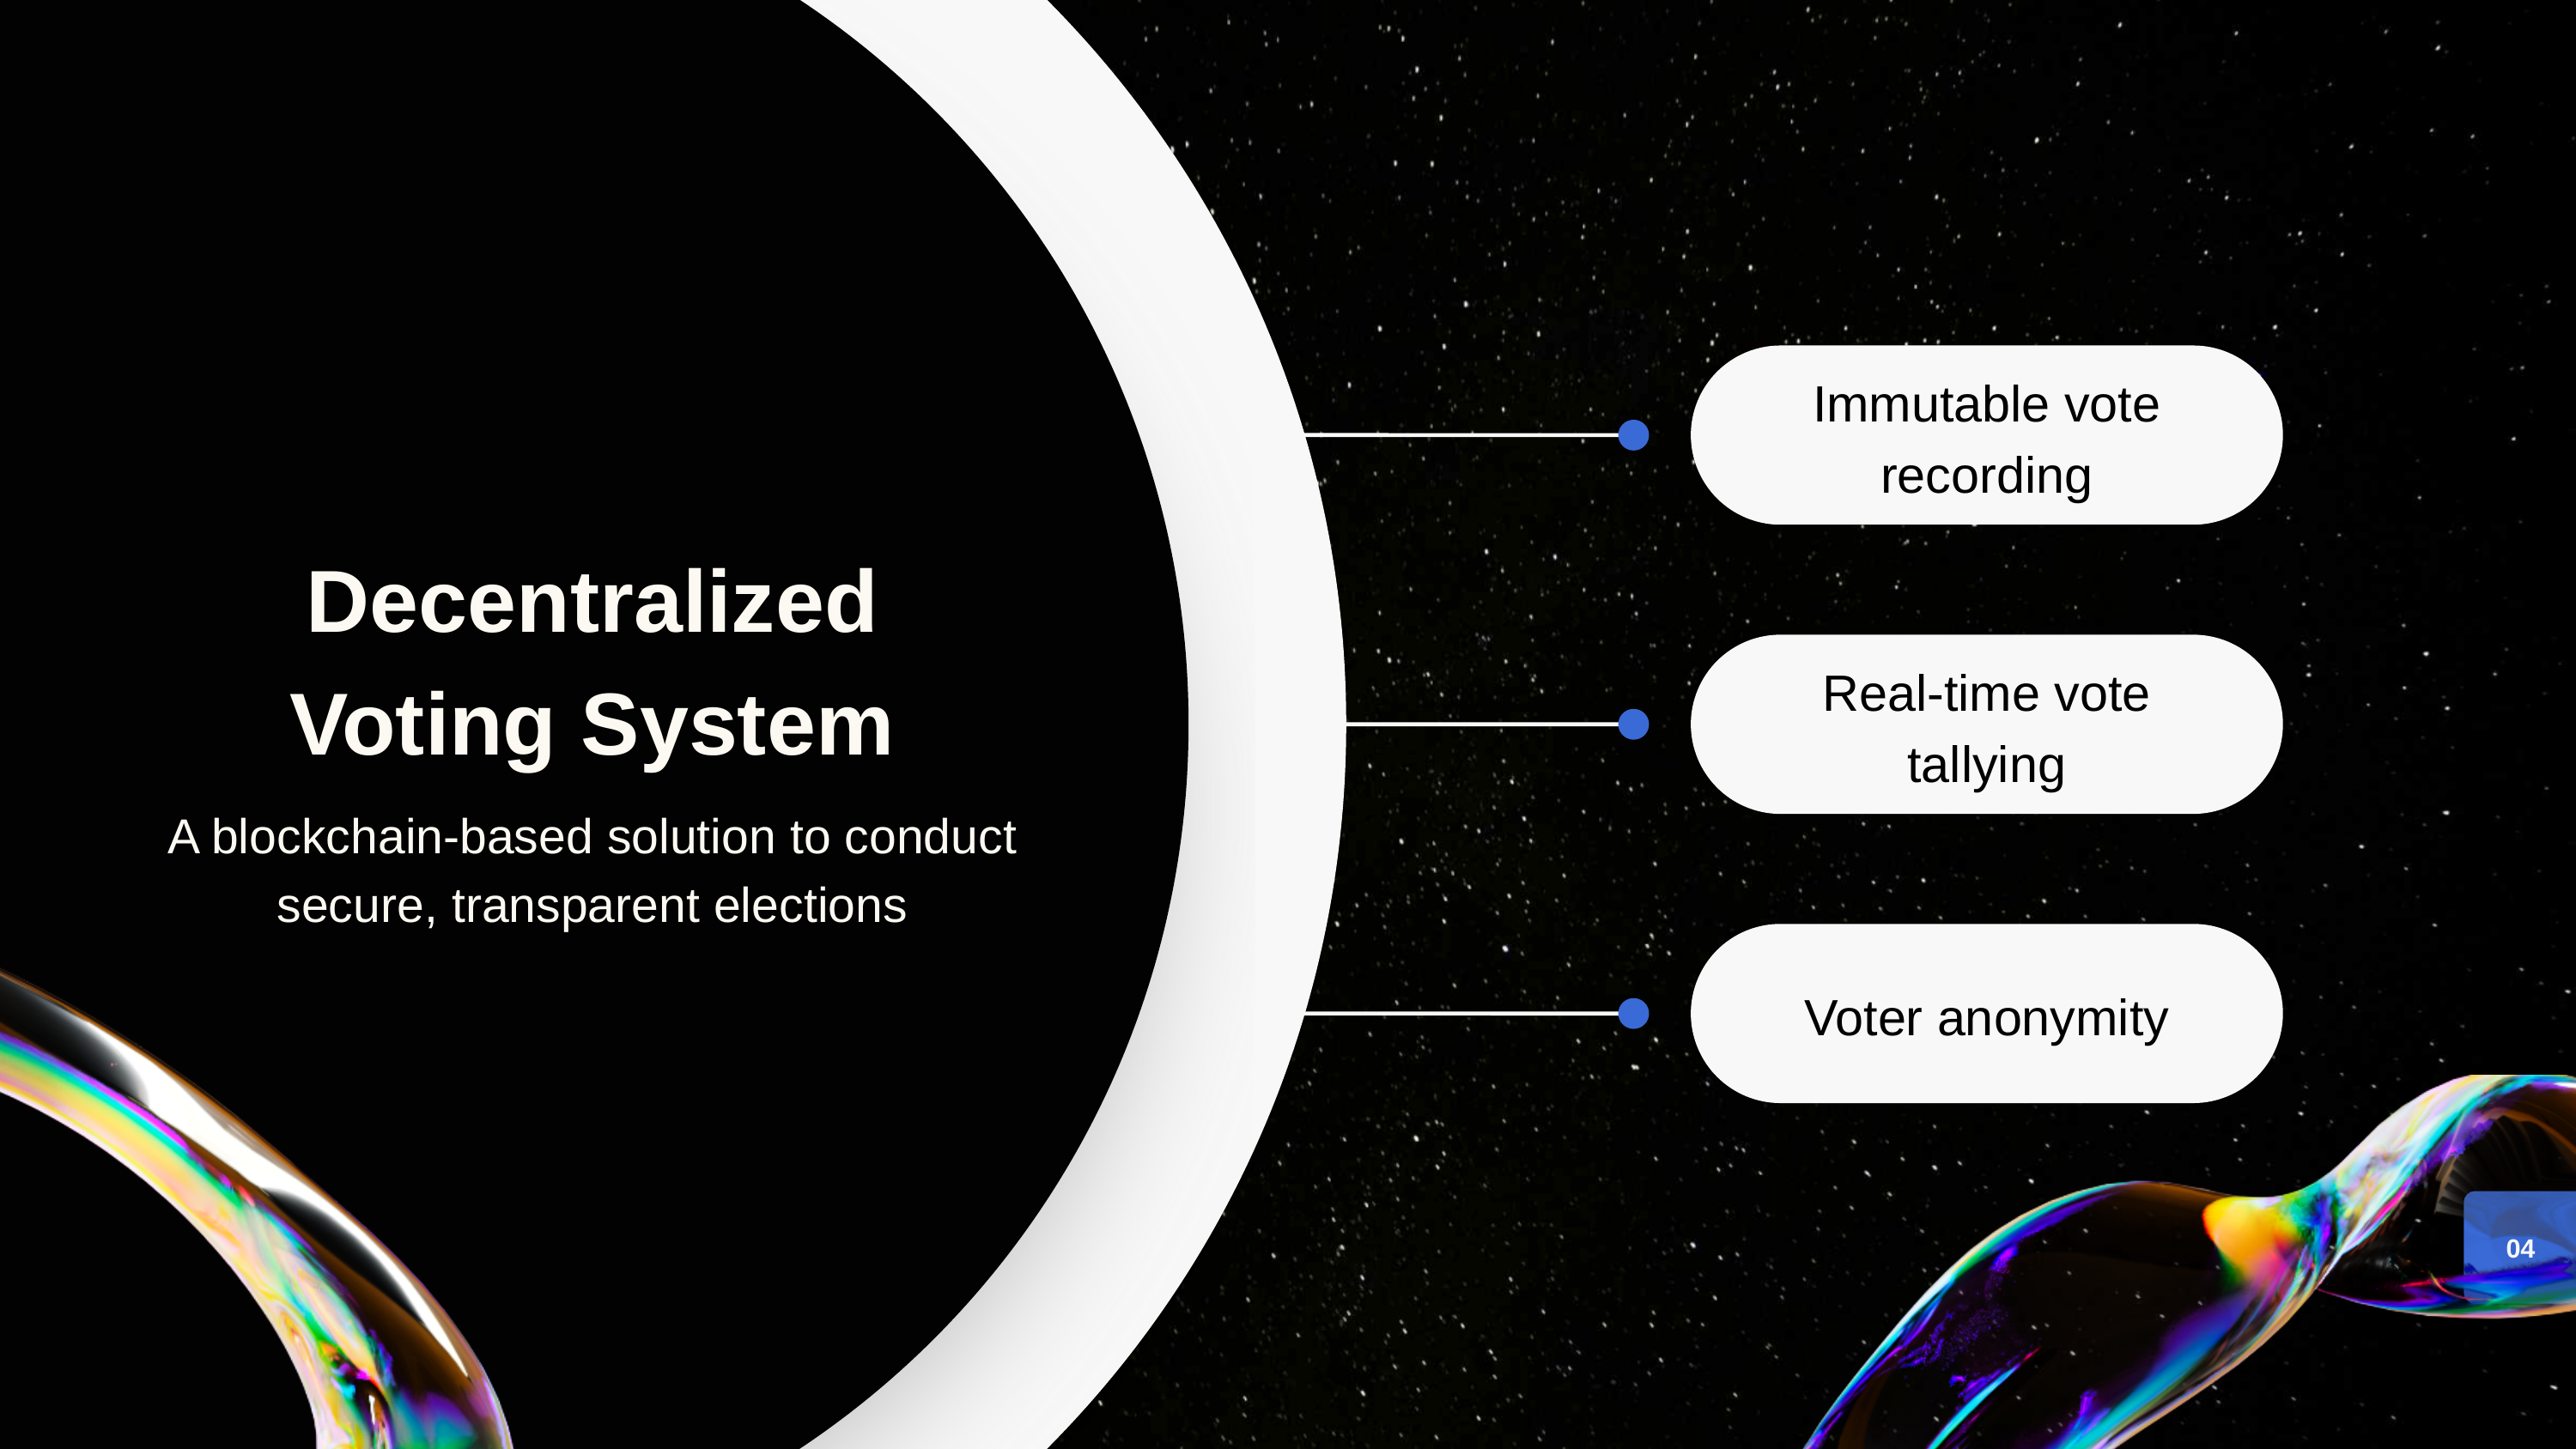

Immutable vote recording

Decentralized Voting System

Real-time vote tallying

Data In 2021
A blockchain-based solution to conduct secure, transparent elections

Voter anonymity

04